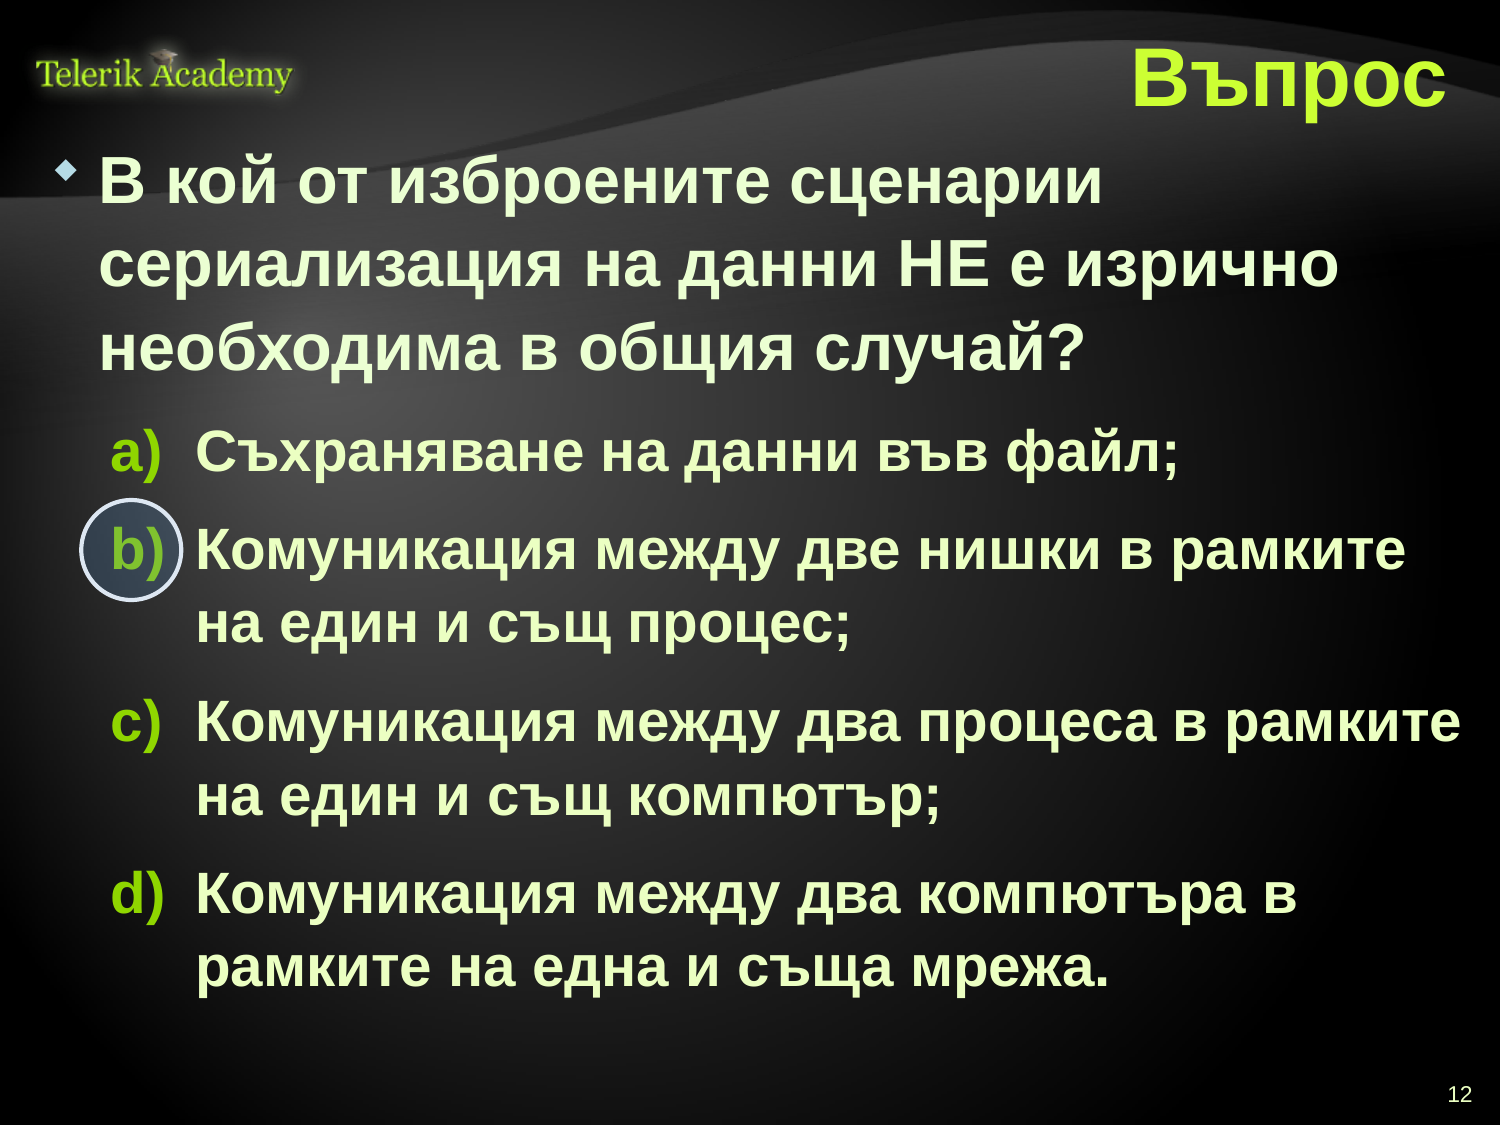

# Въпрос
В кой от изброените сценарии сериализация на данни НЕ е изрично необходима в общия случай?
Съхраняване на данни във файл;
Комуникация между две нишки в рамките на един и същ процес;
Комуникация между два процеса в рамките на един и същ компютър;
Комуникация между два компютъра в рамките на една и съща мрежа.

12